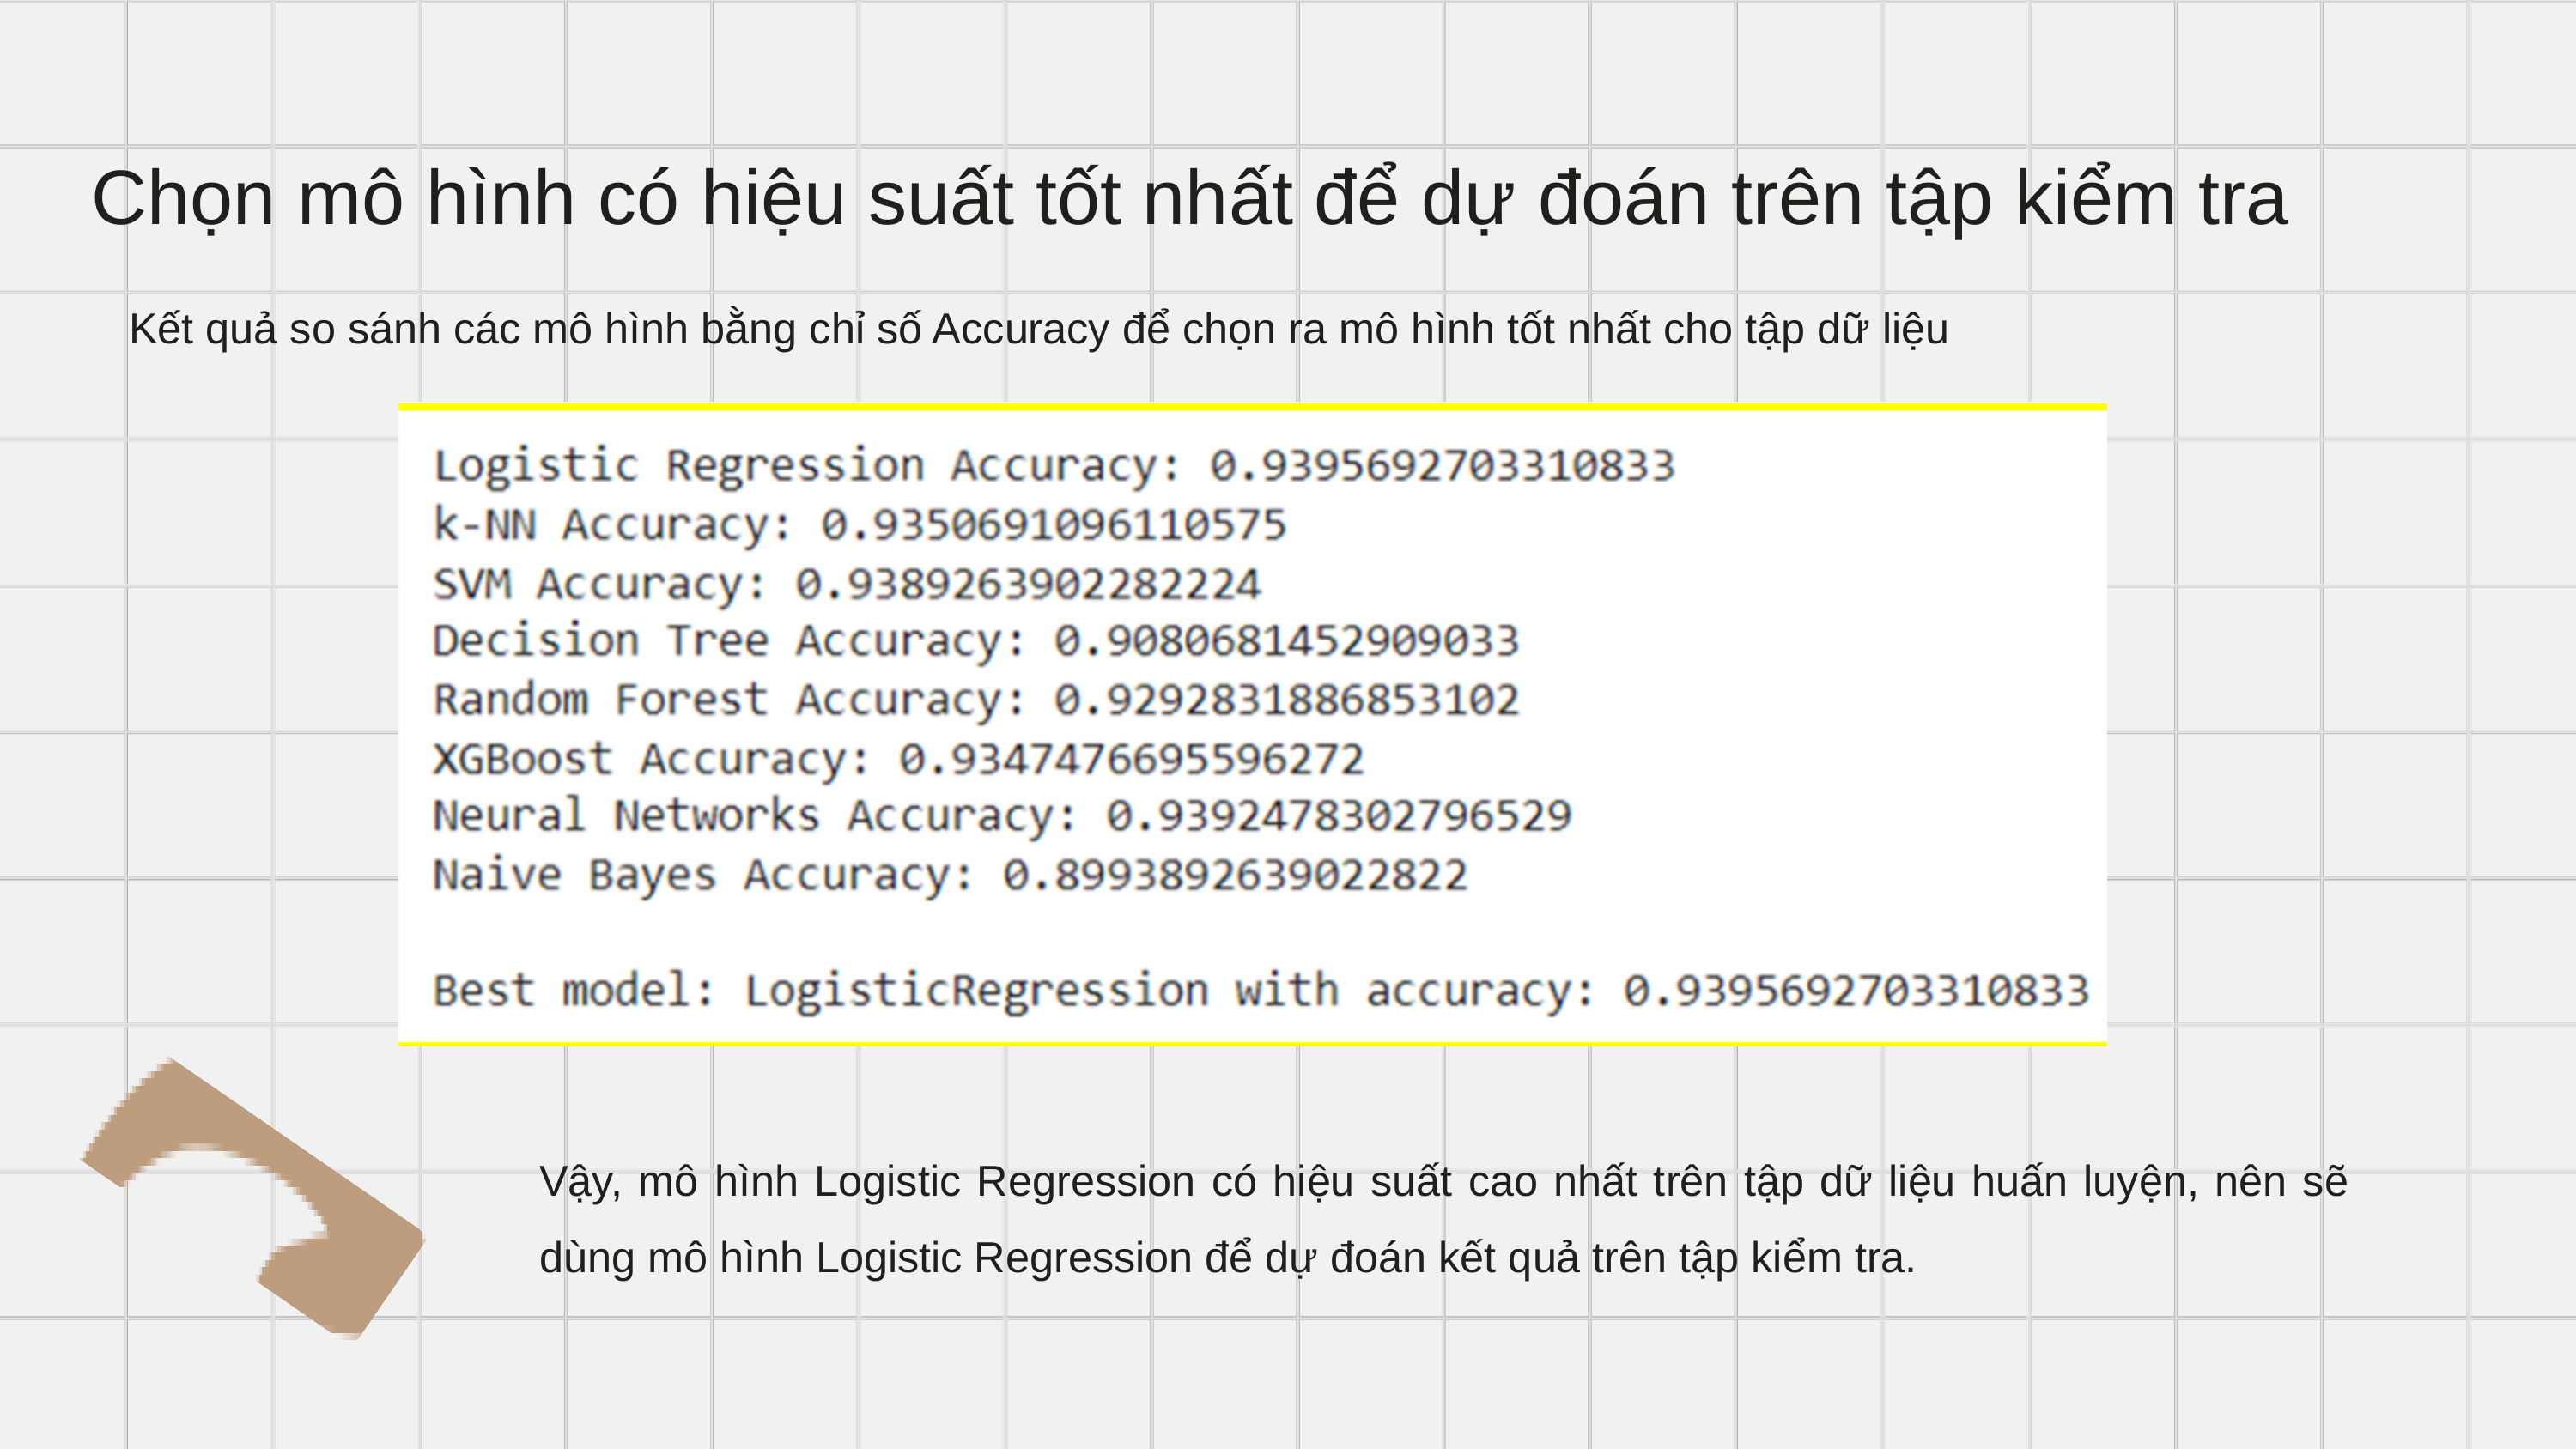

Chọn mô hình có hiệu suất tốt nhất để dự đoán trên tập kiểm tra
Kết quả so sánh các mô hình bằng chỉ số Accuracy để chọn ra mô hình tốt nhất cho tập dữ liệu

Vậy, mô hình Logistic Regression có hiệu suất cao nhất trên tập dữ liệu huấn luyện, nên sẽ dùng mô hình Logistic Regression để dự đoán kết quả trên tập kiểm tra.